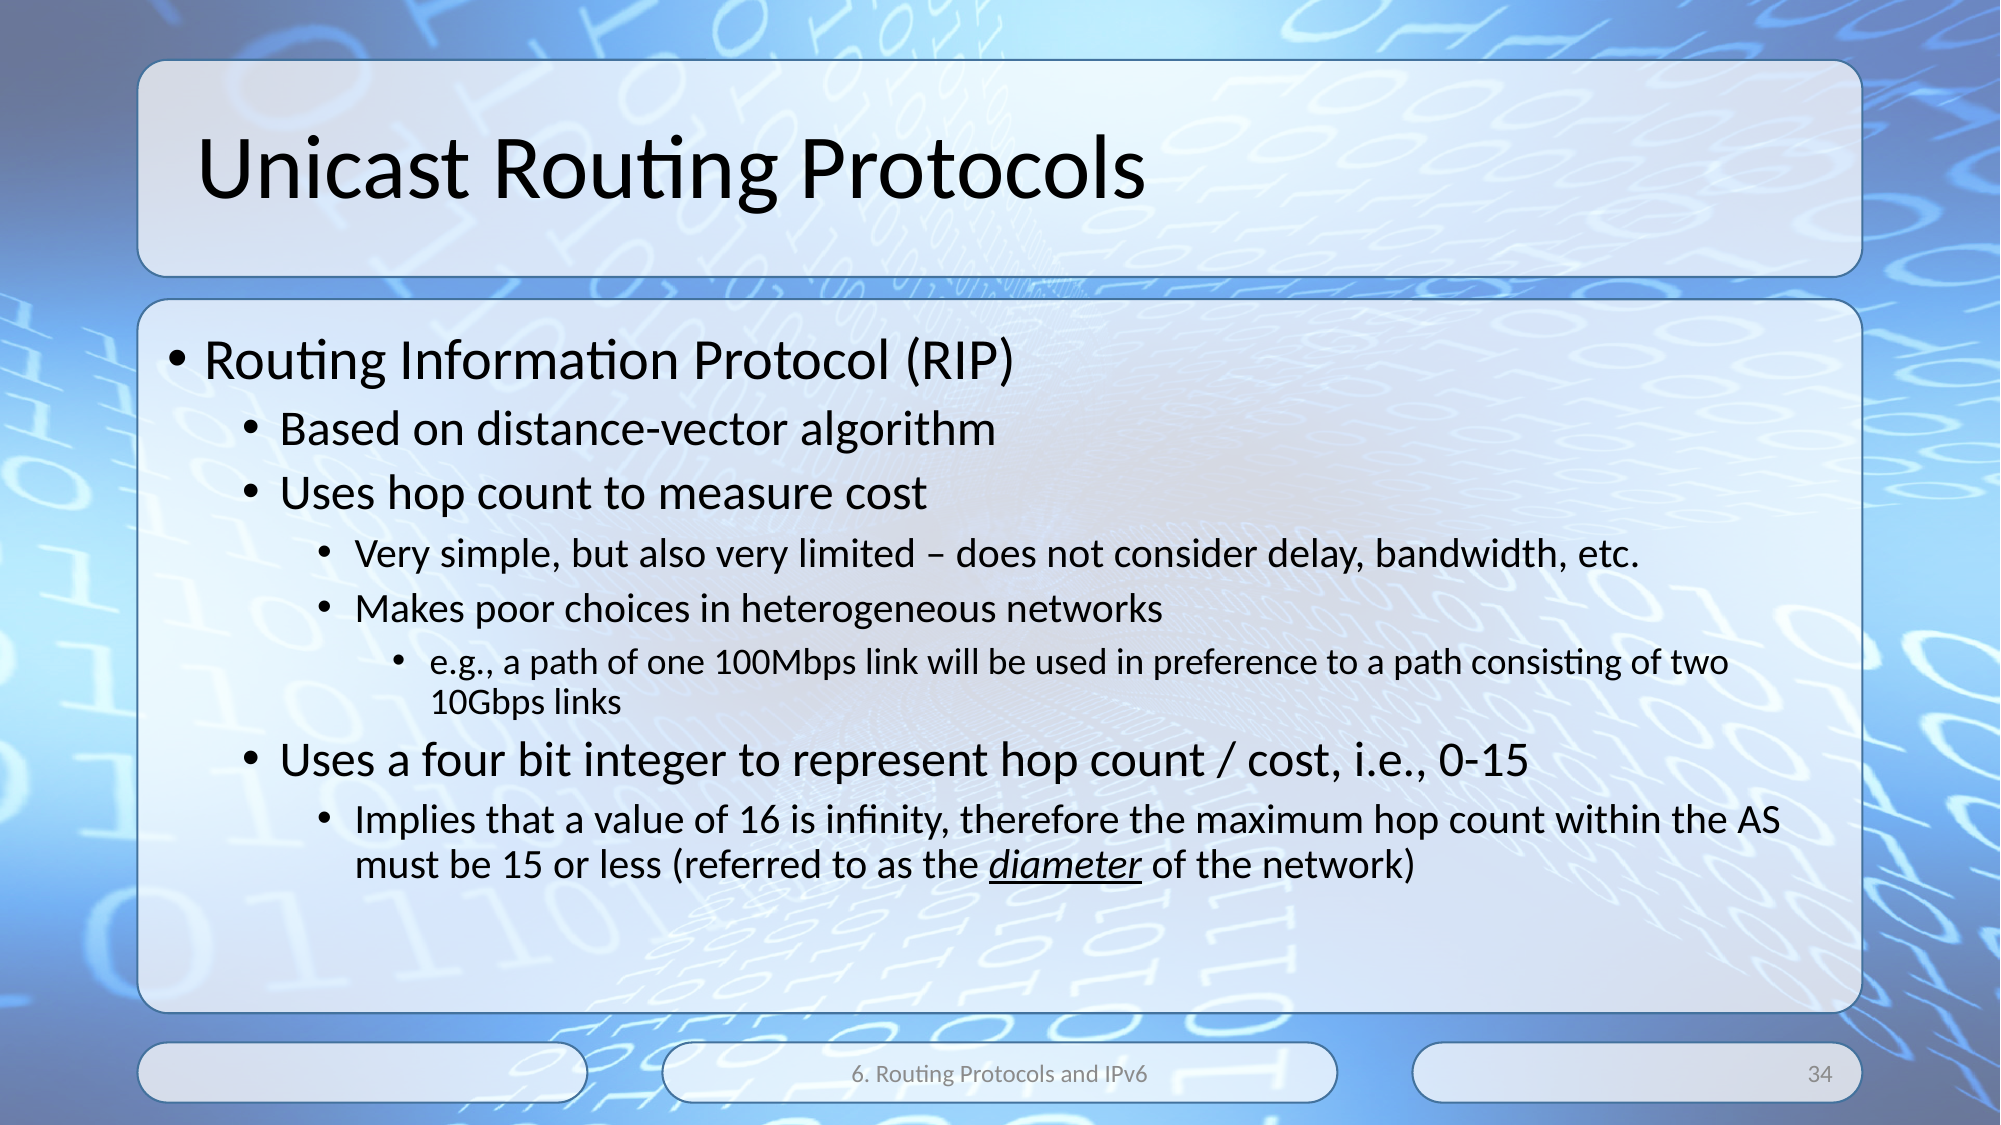

# Unicast Routing Protocols
Routing Information Protocol (RIP)
Based on distance-vector algorithm
Uses hop count to measure cost
Very simple, but also very limited – does not consider delay, bandwidth, etc.
Makes poor choices in heterogeneous networks
e.g., a path of one 100Mbps link will be used in preference to a path consisting of two 10Gbps links
Uses a four bit integer to represent hop count / cost, i.e., 0-15
Implies that a value of 16 is infinity, therefore the maximum hop count within the AS must be 15 or less (referred to as the diameter of the network)
6. Routing Protocols and IPv6
34